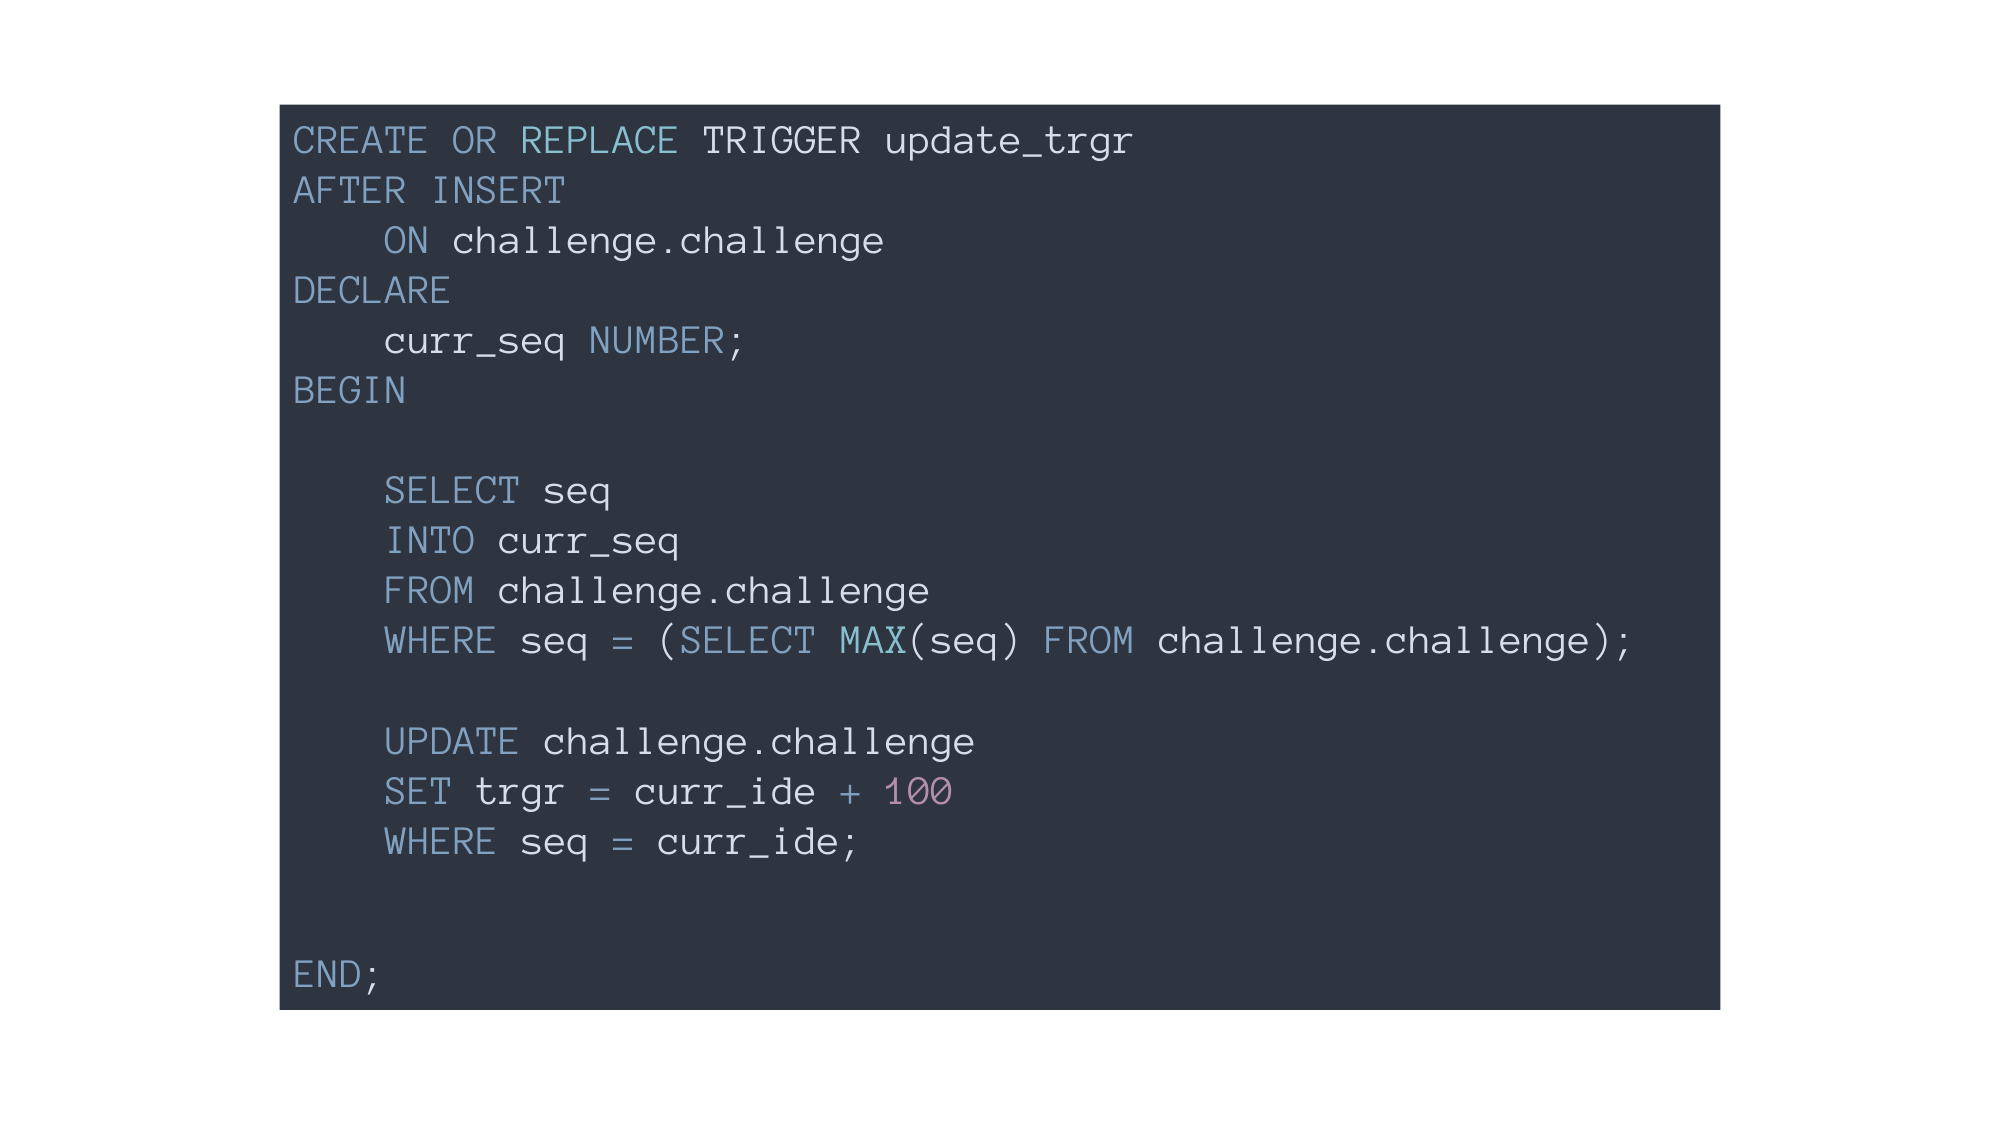

CREATE OR REPLACE TRIGGER update_trgr
AFTER INSERT
    ON challenge.challenge
DECLARE
    curr_seq NUMBER;
BEGIN

    SELECT seq
    INTO curr_seq
    FROM challenge.challenge
    WHERE seq = (SELECT MAX(seq) FROM challenge.challenge);

    UPDATE challenge.challenge
    SET trgr = curr_ide + 100
    WHERE seq = curr_ide;

END;